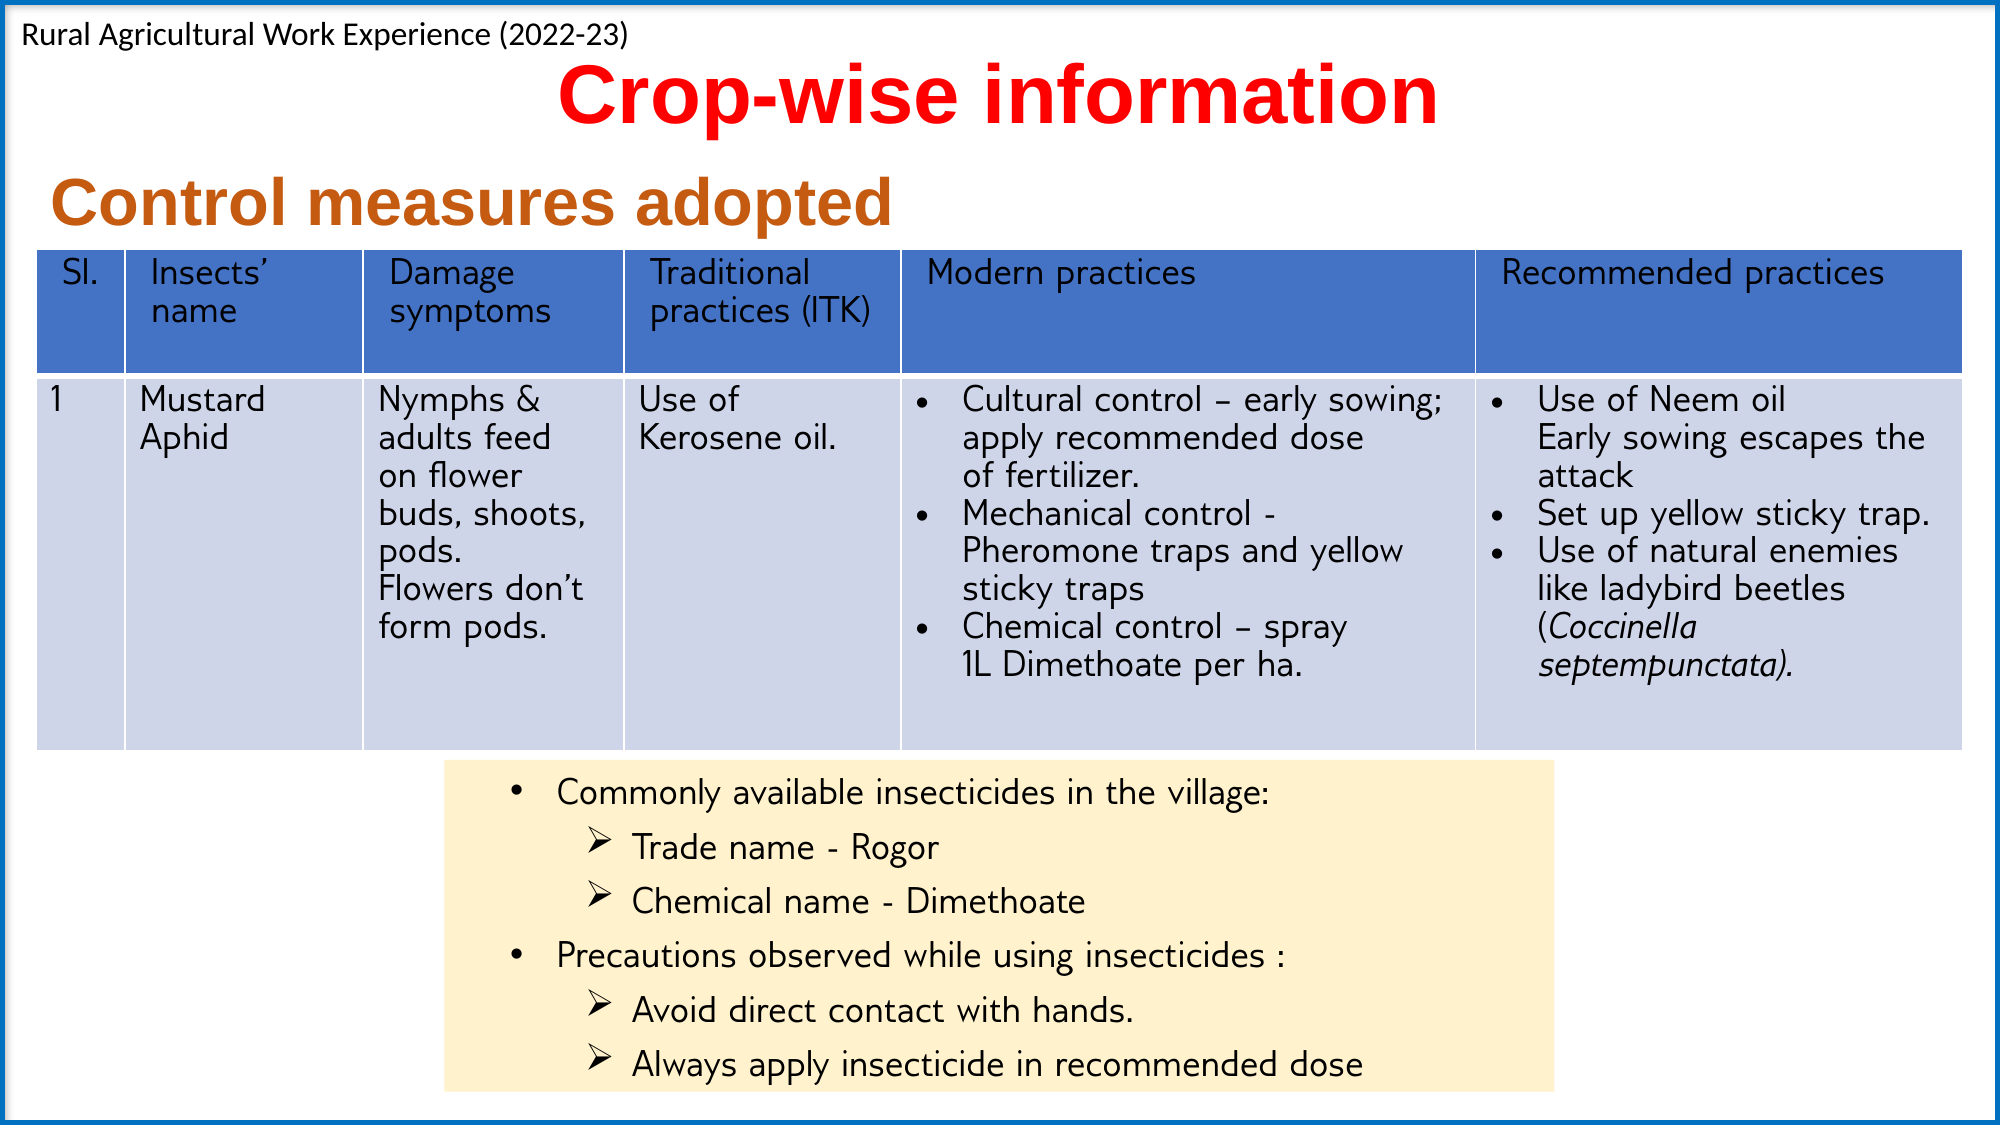

Rural Agricultural Work Experience (2022-23)
Crop-wise information
Control measures adopted
| SI. | Insects’ name | Damage symptoms | Traditional practices (ITK) | Modern practices | Recommended practices |
| --- | --- | --- | --- | --- | --- |
| 1 | Mustard Aphid | Nymphs & adults feed  on flower buds, shoots,  pods. Flowers don’t form pods. | Use of Kerosene oil. | Cultural control – early sowing; apply recommended dose of fertilizer. Mechanical control - Pheromone traps and yellow sticky traps Chemical control – spray 1L Dimethoate per ha. | Use of Neem oil Early sowing escapes the attack Set up yellow sticky trap. Use of natural enemies like ladybird beetles (Coccinella septempunctata). |
Commonly available insecticides in the village:
Trade name - Rogor
Chemical name - Dimethoate
Precautions observed while using insecticides :
Avoid direct contact with hands.
Always apply insecticide in recommended dose